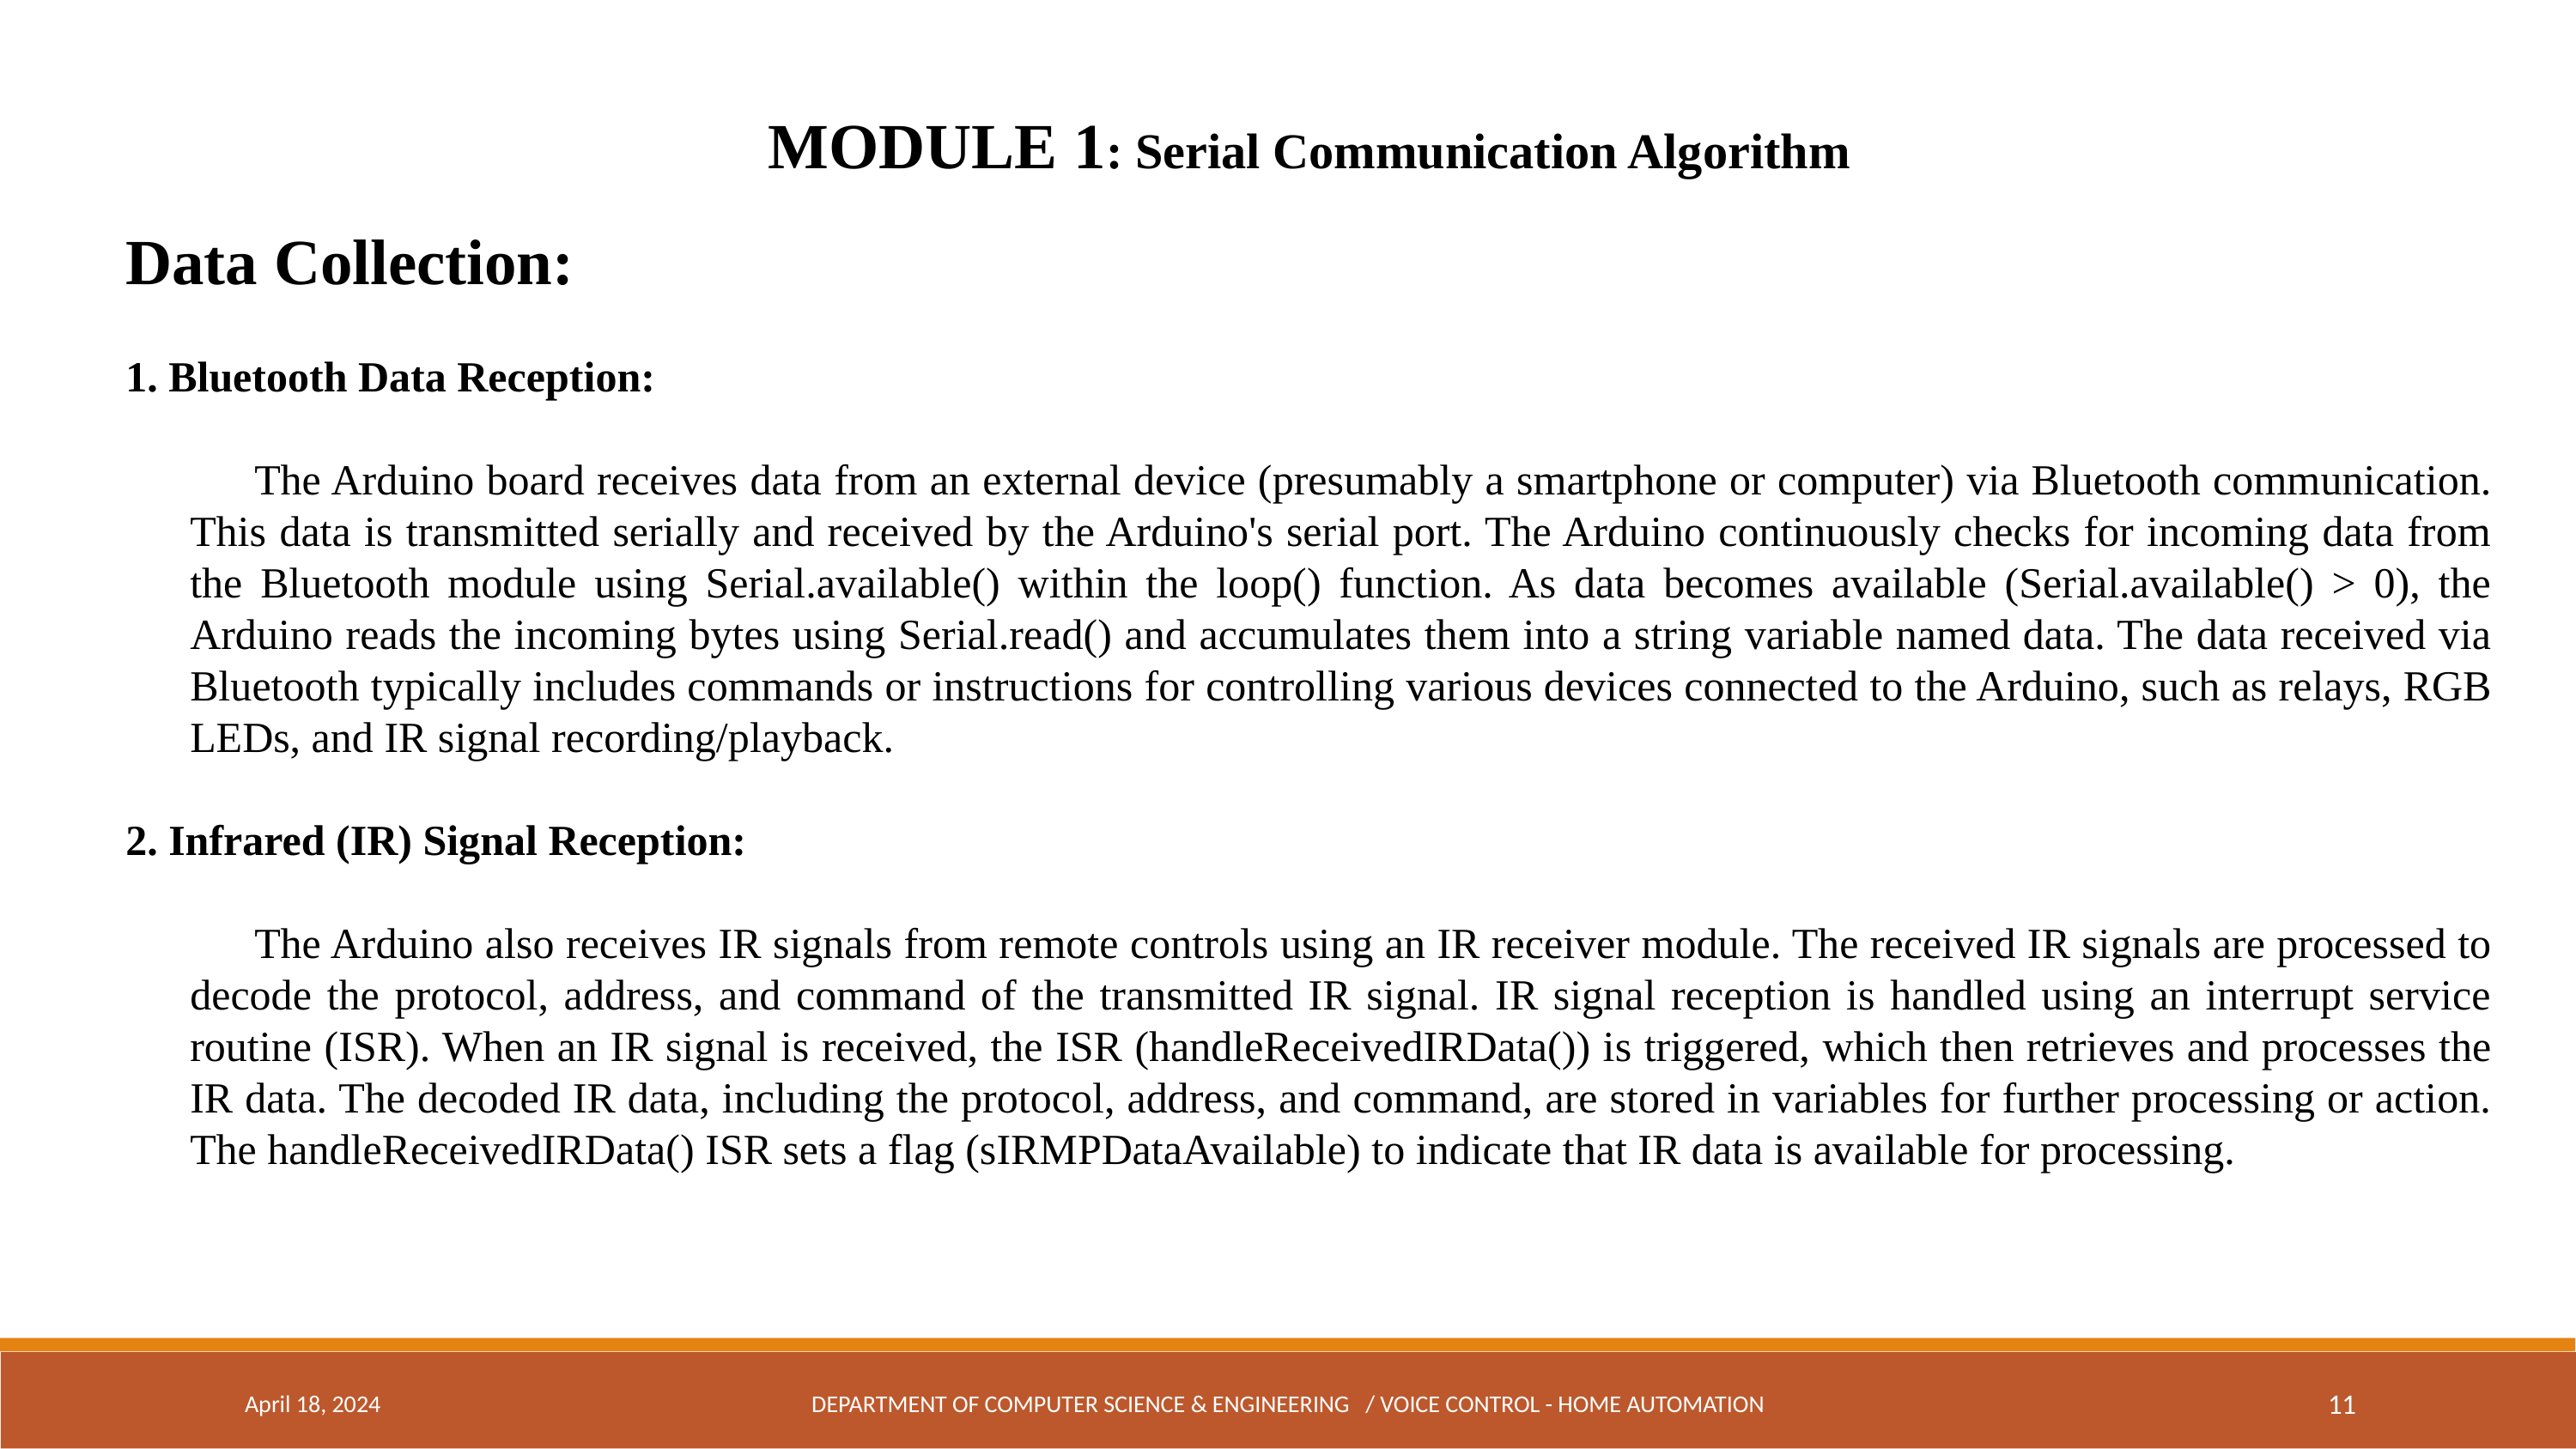

MODULE 1: Serial Communication Algorithm

Data Collection:

1. Bluetooth Data Reception:

The Arduino board receives data from an external device (presumably a smartphone or computer) via Bluetooth communication. This data is transmitted serially and received by the Arduino's serial port. The Arduino continuously checks for incoming data from the Bluetooth module using Serial.available() within the loop() function. As data becomes available (Serial.available() > 0), the Arduino reads the incoming bytes using Serial.read() and accumulates them into a string variable named data. The data received via Bluetooth typically includes commands or instructions for controlling various devices connected to the Arduino, such as relays, RGB LEDs, and IR signal recording/playback.

2. Infrared (IR) Signal Reception:

The Arduino also receives IR signals from remote controls using an IR receiver module. The received IR signals are processed to decode the protocol, address, and command of the transmitted IR signal. IR signal reception is handled using an interrupt service routine (ISR). When an IR signal is received, the ISR (handleReceivedIRData()) is triggered, which then retrieves and processes the IR data. The decoded IR data, including the protocol, address, and command, are stored in variables for further processing or action. The handleReceivedIRData() ISR sets a flag (sIRMPDataAvailable) to indicate that IR data is available for processing.

April 18, 2024
DEPARTMENT OF COMPUTER SCIENCE & ENGINEERING   / Voice Control - Home Automation
11